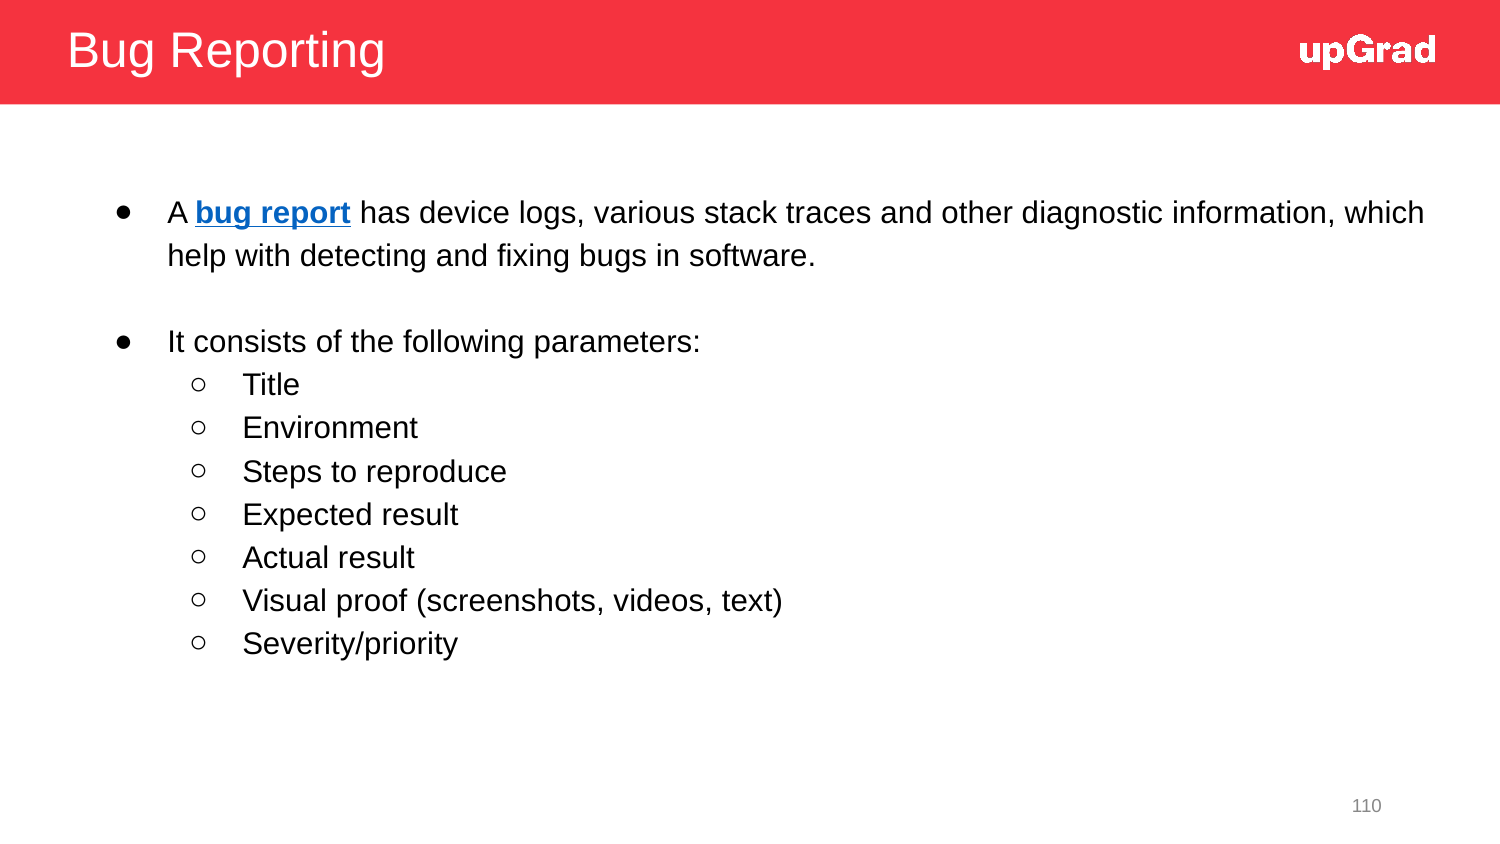

# Bug Reporting
A bug report has device logs, various stack traces and other diagnostic information, which help with detecting and fixing bugs in software.

It consists of the following parameters:
Title
Environment
Steps to reproduce
Expected result
Actual result
Visual proof (screenshots, videos, text)
Severity/priority
110